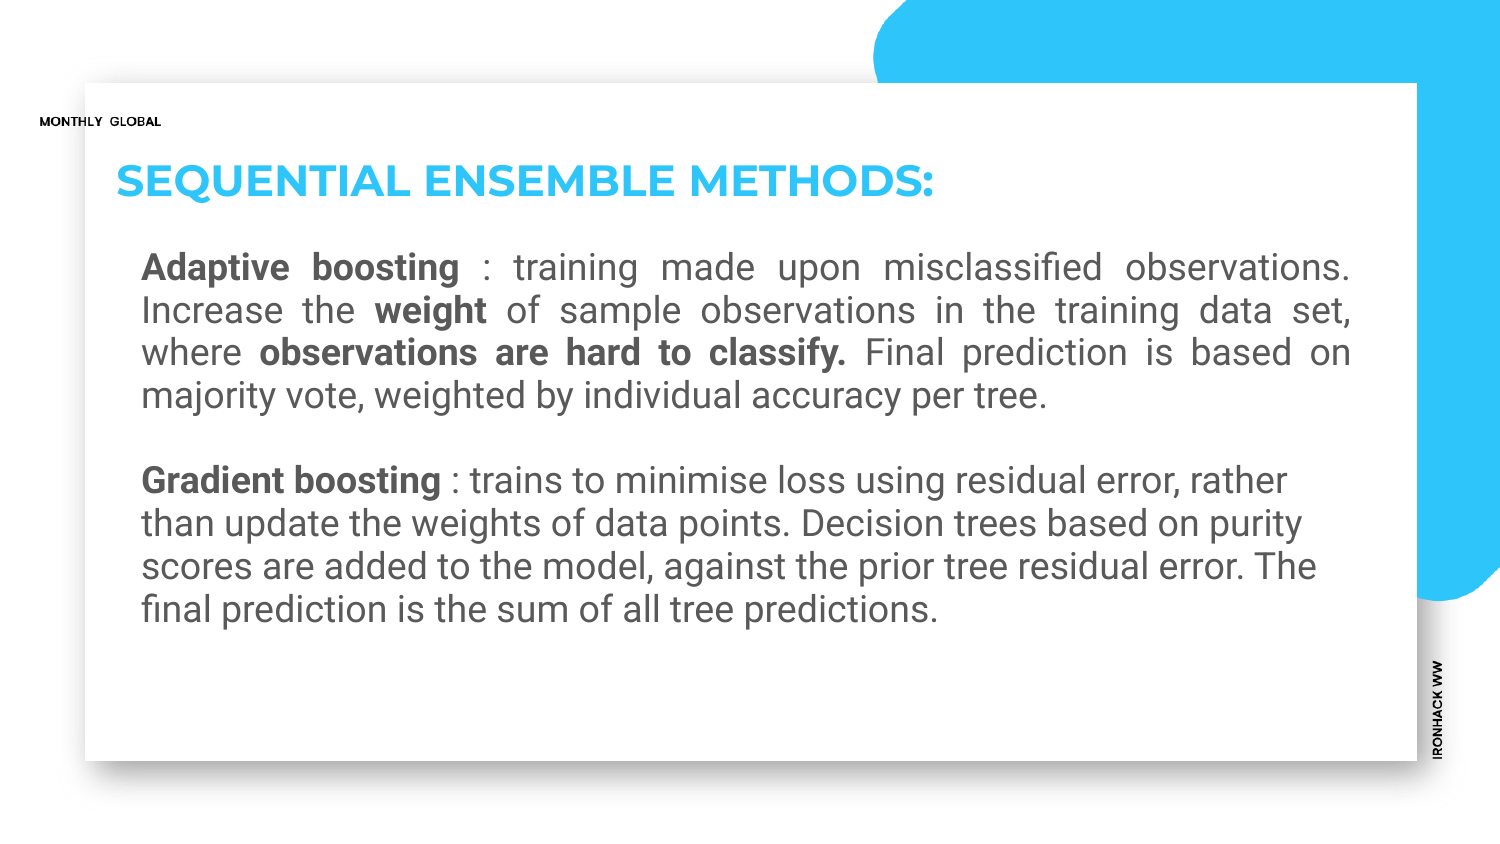

# SEQUENTIAL ENSEMBLE METHODS:
Adaptive boosting : training made upon misclassified observations. Increase the weight of sample observations in the training data set, where observations are hard to classify. Final prediction is based on majority vote, weighted by individual accuracy per tree.

Gradient boosting : trains to minimise loss using residual error, rather than update the weights of data points. Decision trees based on purity scores are added to the model, against the prior tree residual error. The final prediction is the sum of all tree predictions.